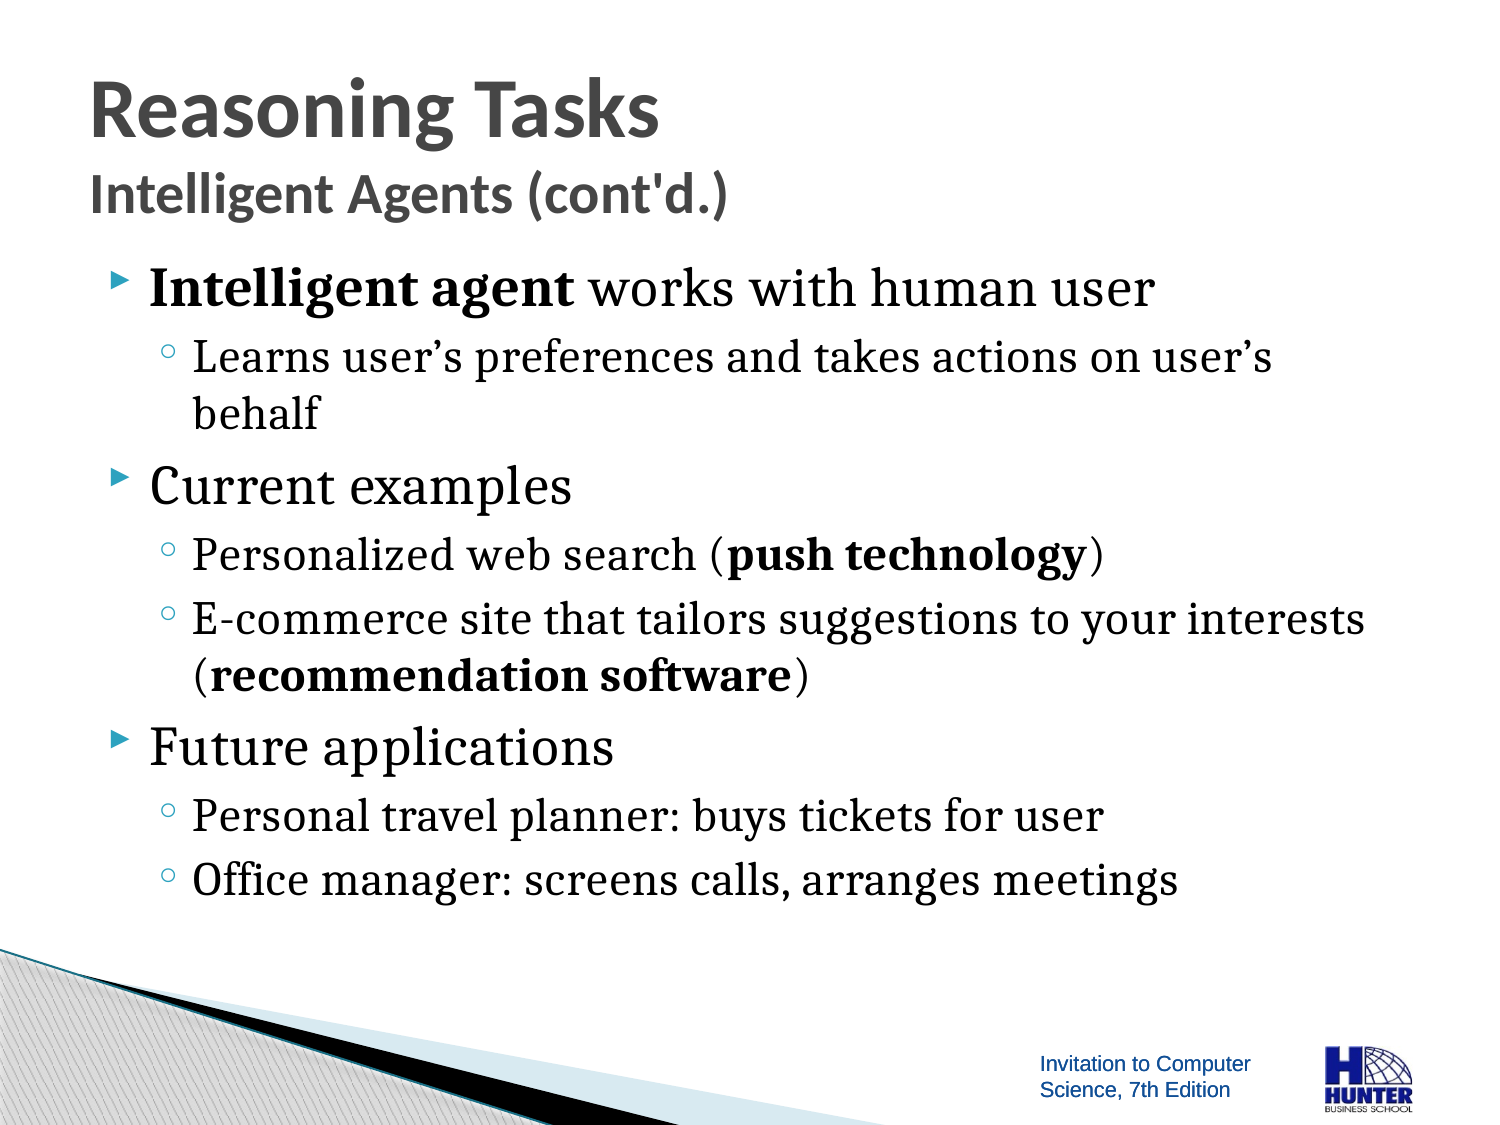

# Reasoning Tasks Intelligent Agents (cont'd.)
Intelligent agent works with human user
Learns user’s preferences and takes actions on user’s behalf
Current examples
Personalized web search (push technology)
E-commerce site that tailors suggestions to your interests (recommendation software)
Future applications
Personal travel planner: buys tickets for user
Office manager: screens calls, arranges meetings